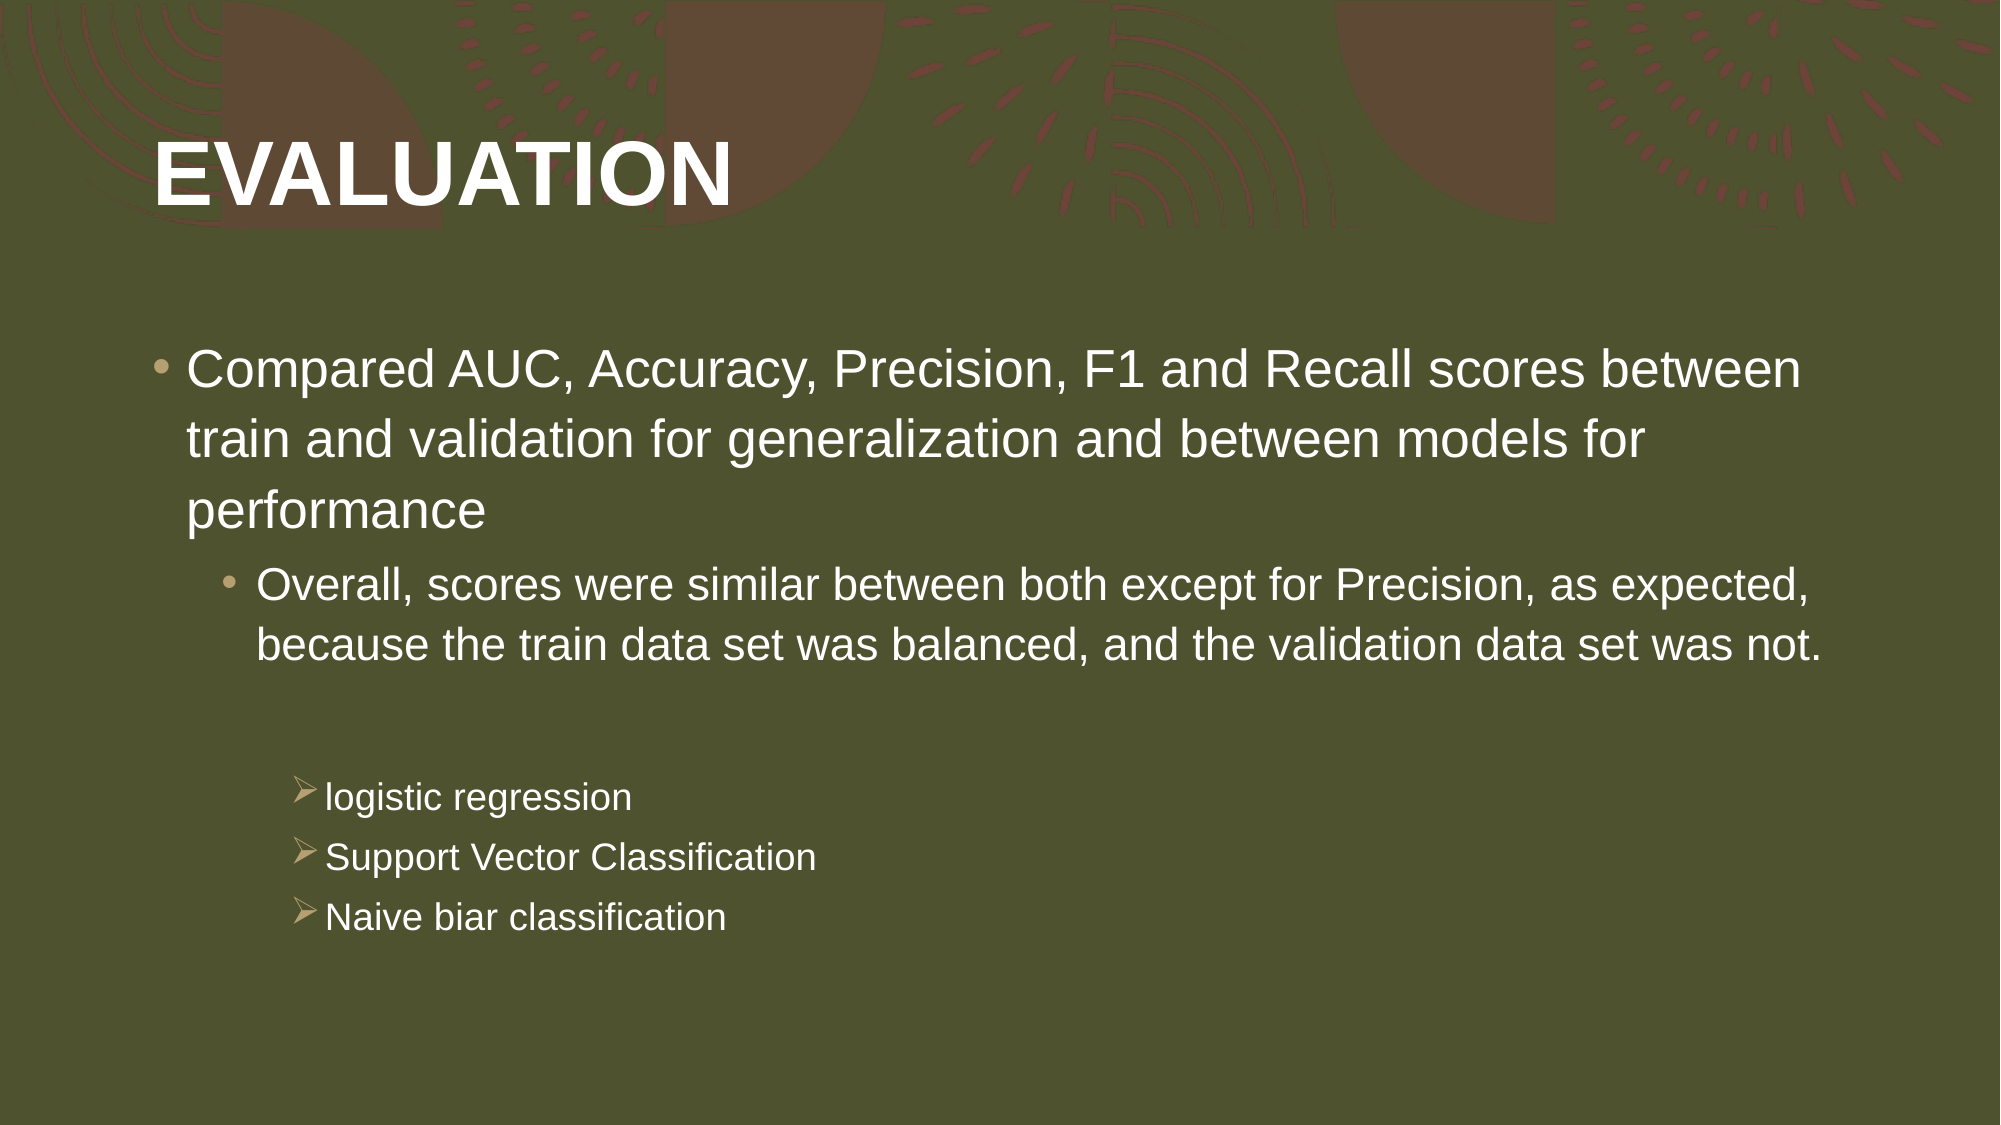

# EVALUATION
Compared AUC, Accuracy, Precision, F1 and Recall scores between train and validation for generalization and between models for performance
Overall, scores were similar between both except for Precision, as expected, because the train data set was balanced, and the validation data set was not.

logistic regression
Support Vector Classification
Naive biar classification